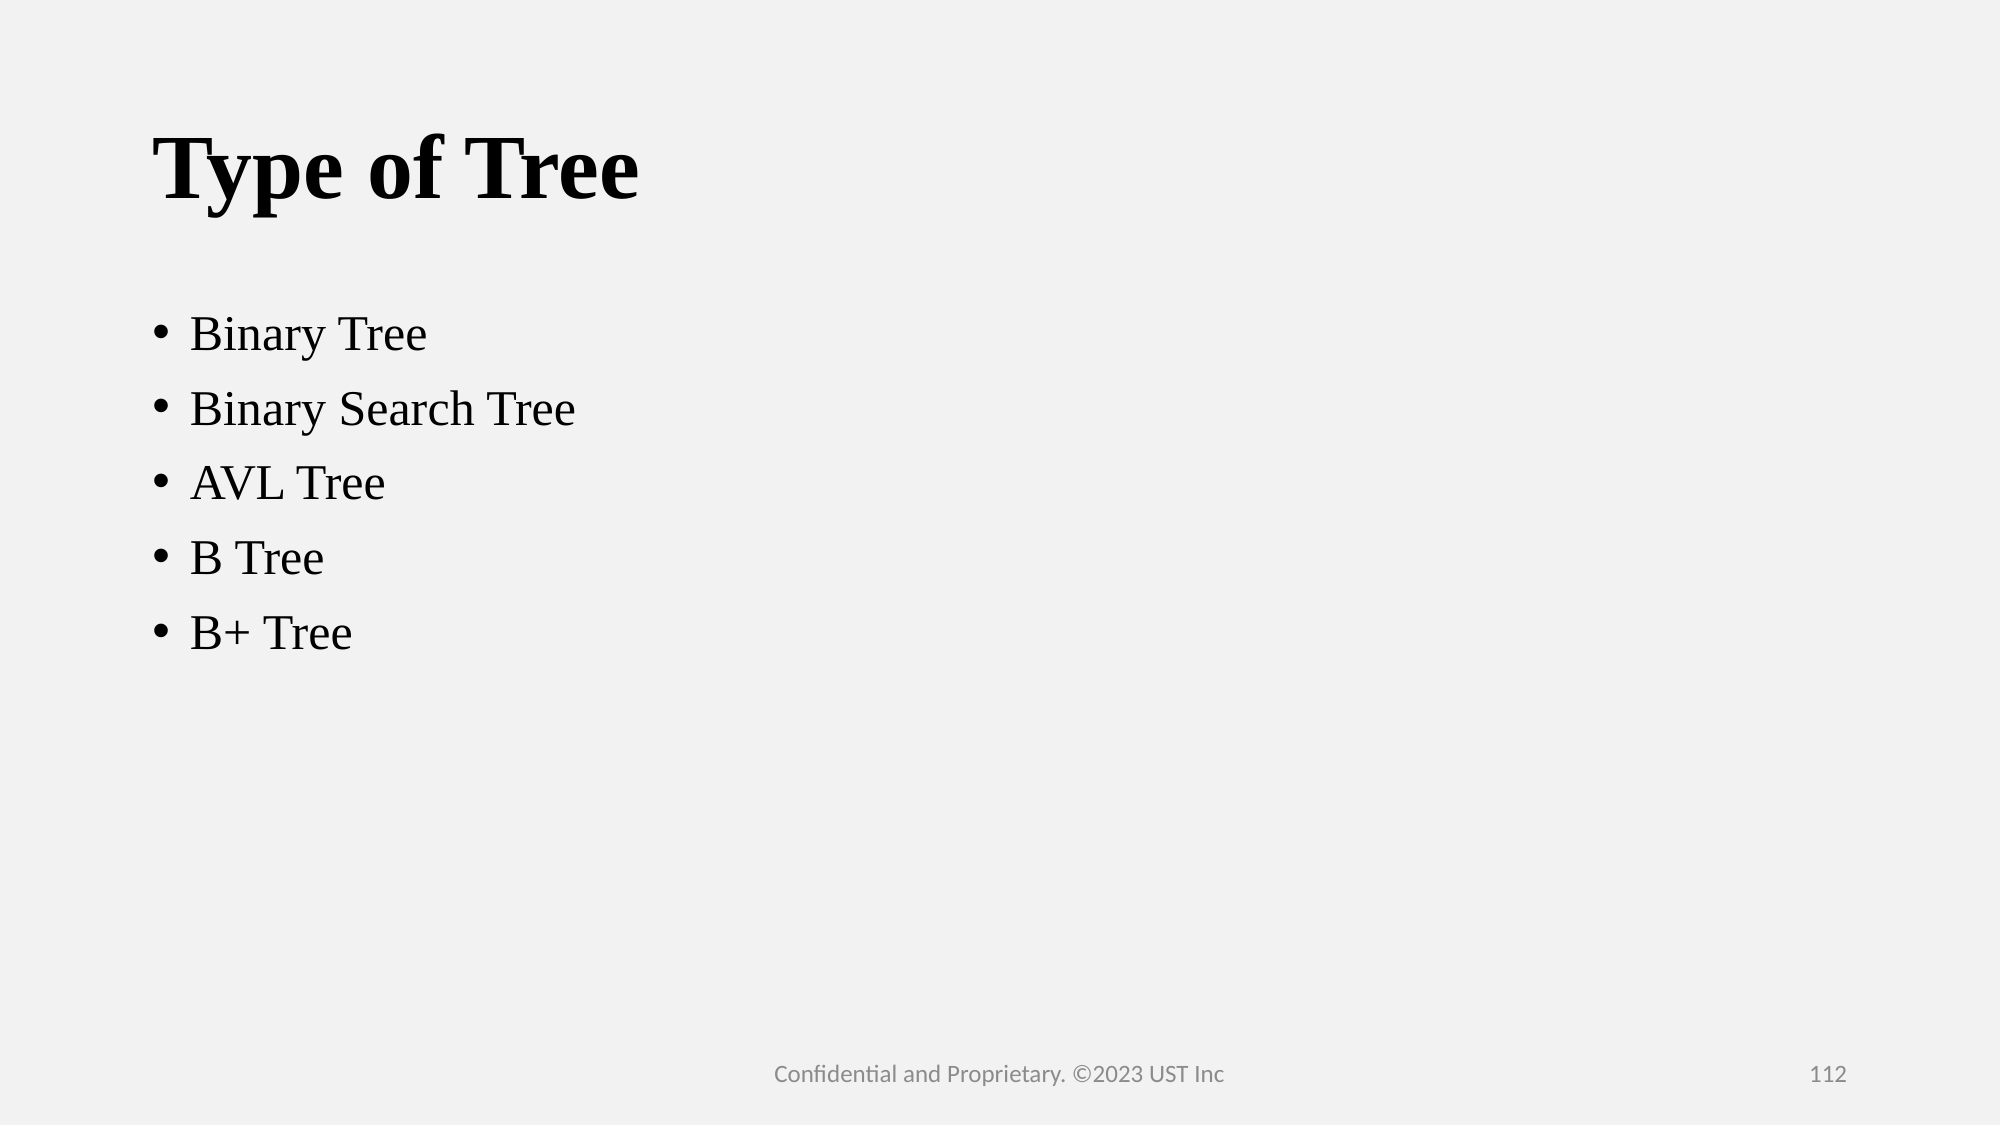

# Type of Tree
Binary Tree
Binary Search Tree
AVL Tree
B Tree
B+ Tree
Confidential and Proprietary. ©2023 UST Inc
112